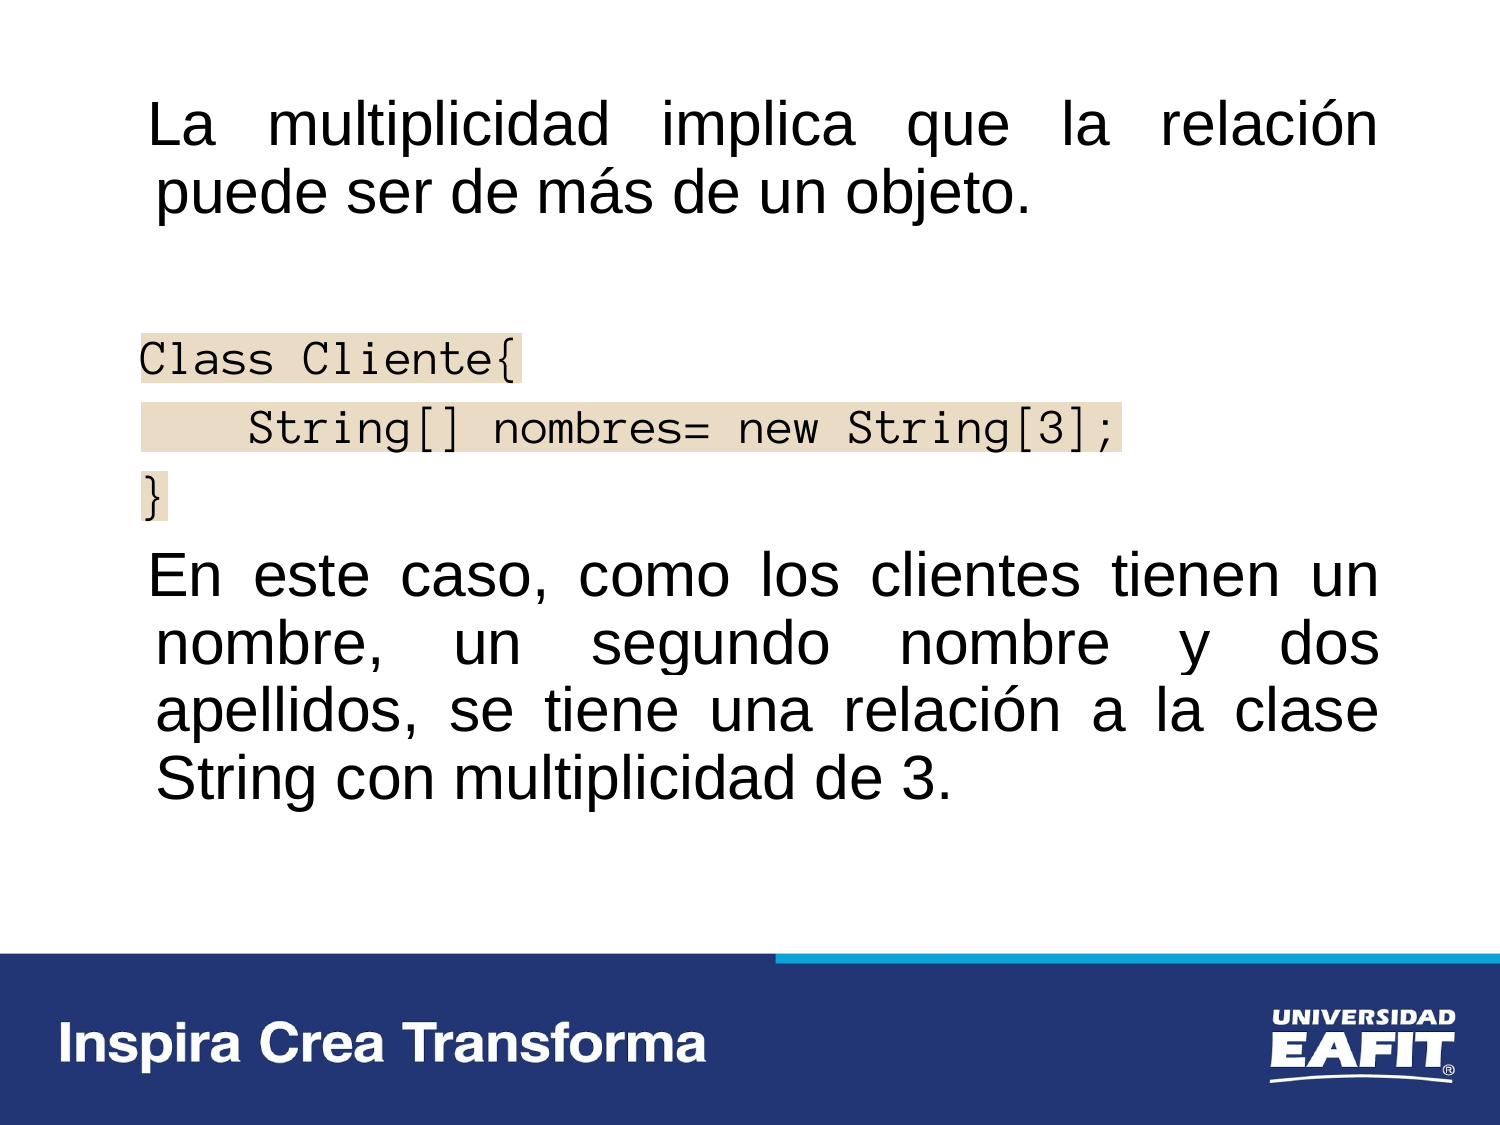

La multiplicidad implica que la relación puede ser de más de un objeto.

Class Cliente{
    String[] nombres= new String[3];
}
En este caso, como los clientes tienen un nombre, un segundo nombre y dos apellidos, se tiene una relación a la clase String con multiplicidad de 3.